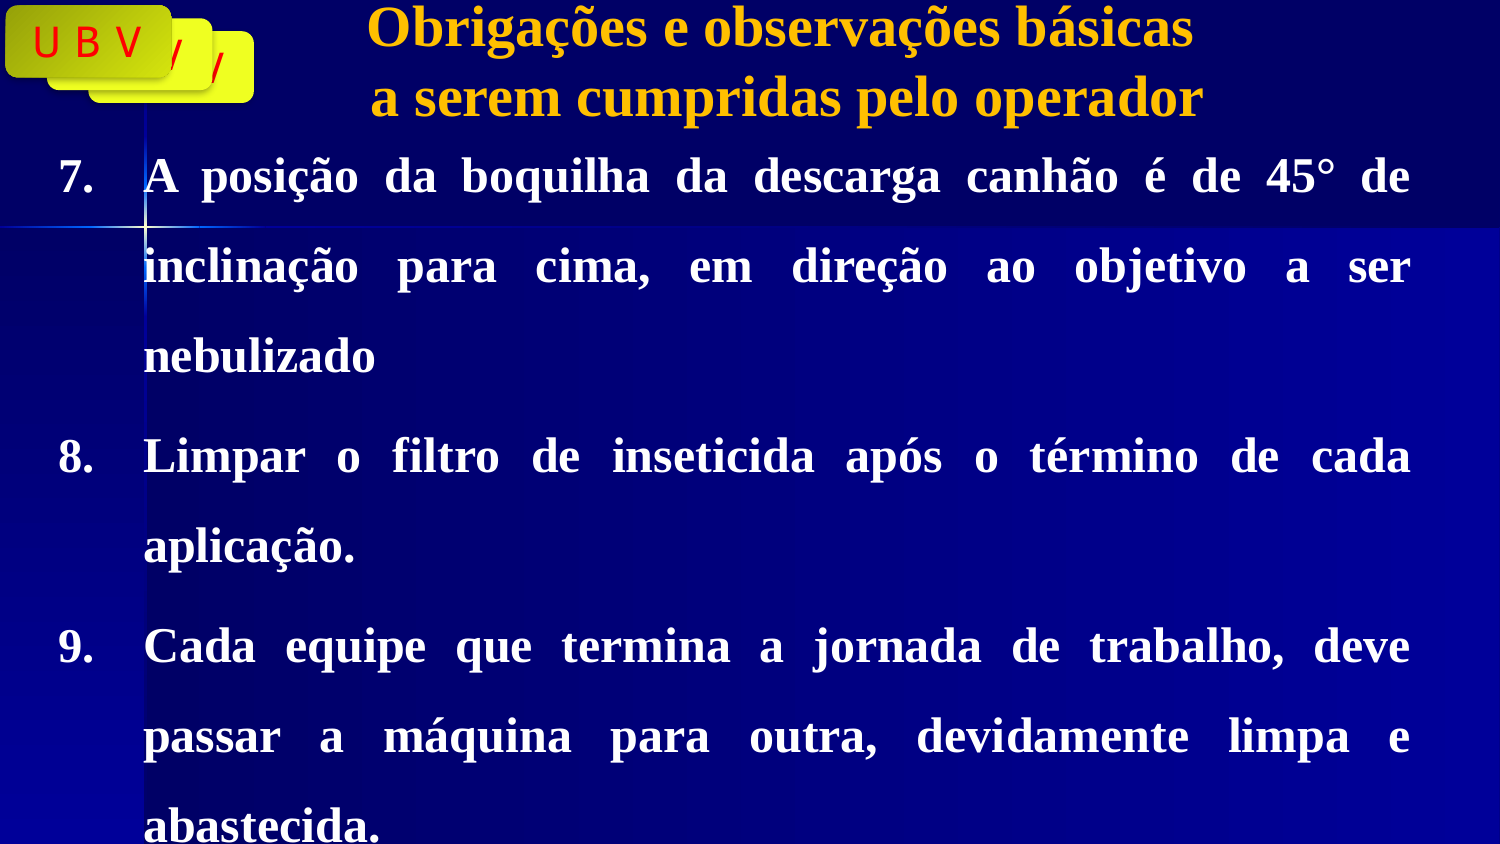

# Obrigações e observações básicas a serem cumpridas pelo operador
U B V
U B V
U B V
A posição da boquilha da descarga canhão é de 45° de inclinação para cima, em direção ao objetivo a ser nebulizado
Limpar o filtro de inseticida após o término de cada aplicação.
Cada equipe que termina a jornada de trabalho, deve passar a máquina para outra, devidamente limpa e abastecida.